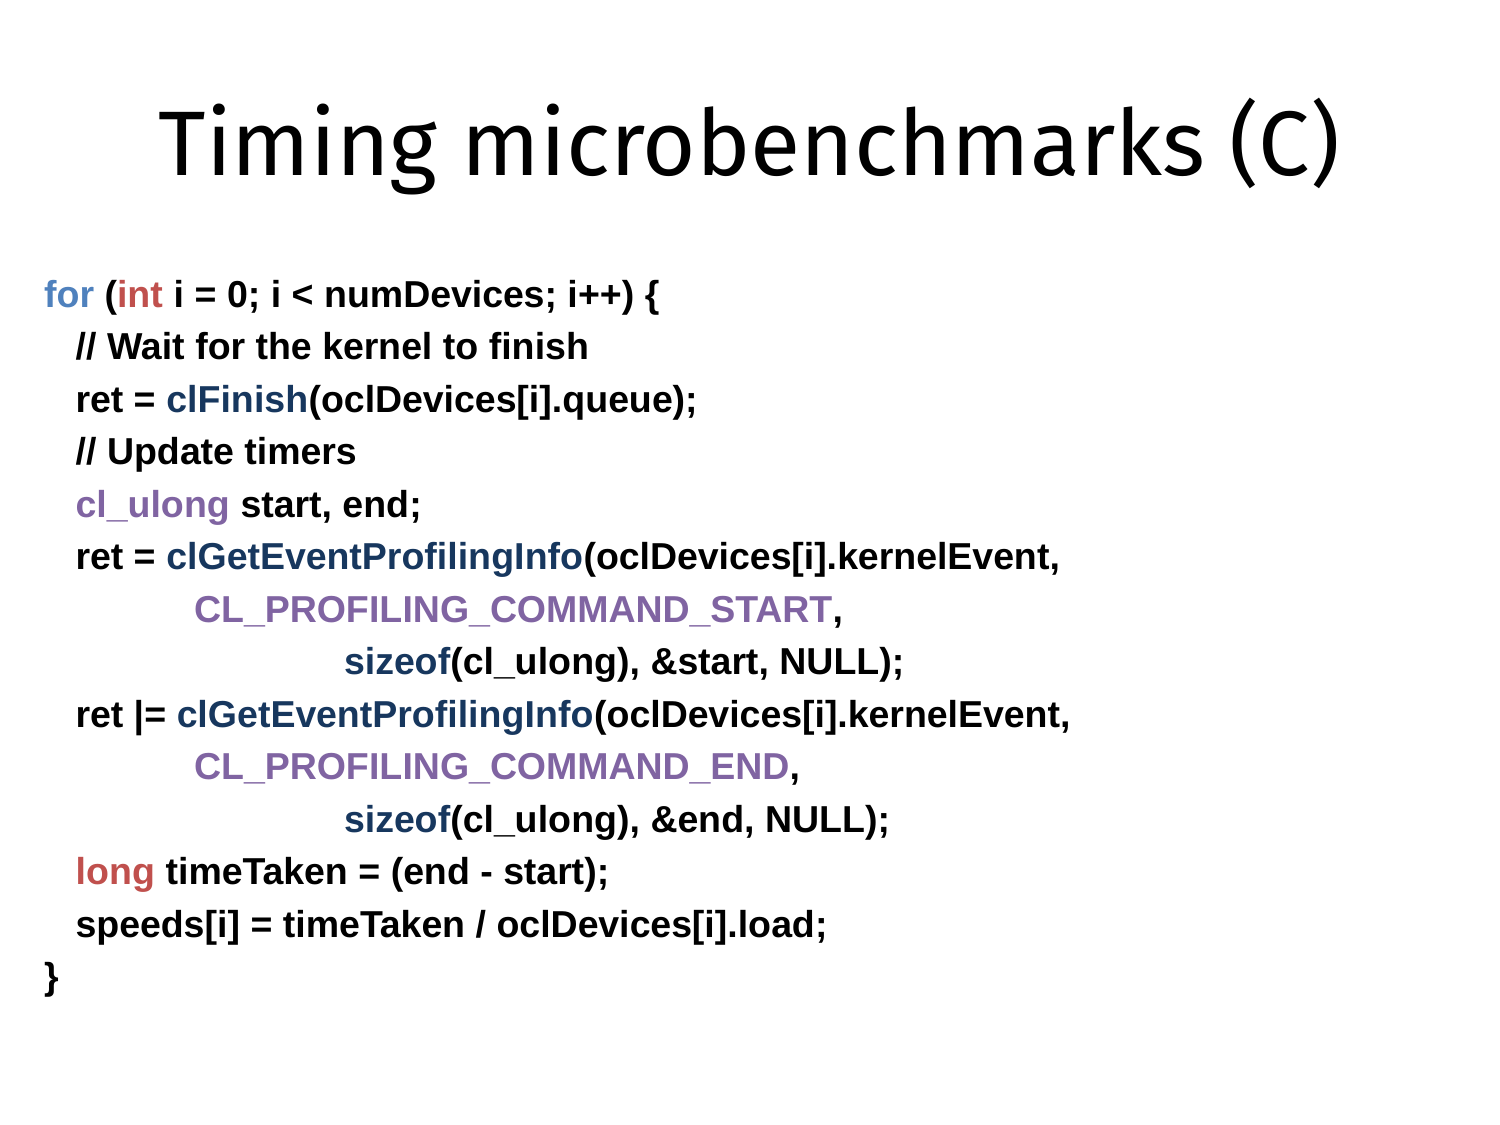

Timing microbenchmarks (C)
for (int i = 0; i < numDevices; i++) {
   // Wait for the kernel to finish
   ret = clFinish(oclDevices[i].queue);
   // Update timers
   cl_ulong start, end;
   ret = clGetEventProfilingInfo(oclDevices[i].kernelEvent,
             	CL_PROFILING_COMMAND_START,
		sizeof(cl_ulong), &start, NULL);
   ret |= clGetEventProfilingInfo(oclDevices[i].kernelEvent,
             	CL_PROFILING_COMMAND_END,
		sizeof(cl_ulong), &end, NULL);
   long timeTaken = (end - start);
   speeds[i] = timeTaken / oclDevices[i].load;
}